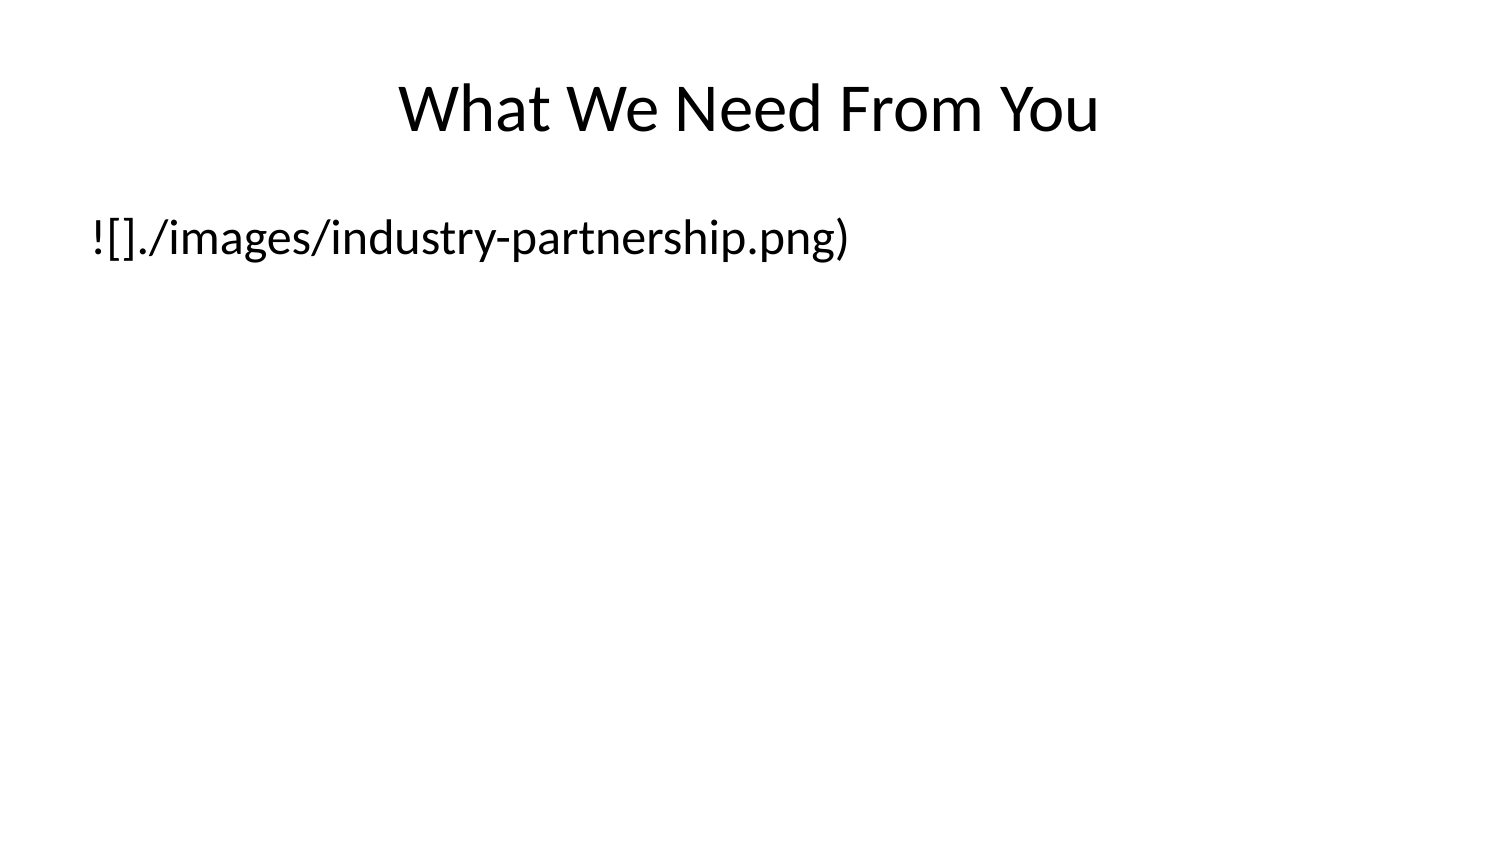

# What We Need From You
![]./images/industry-partnership.png)